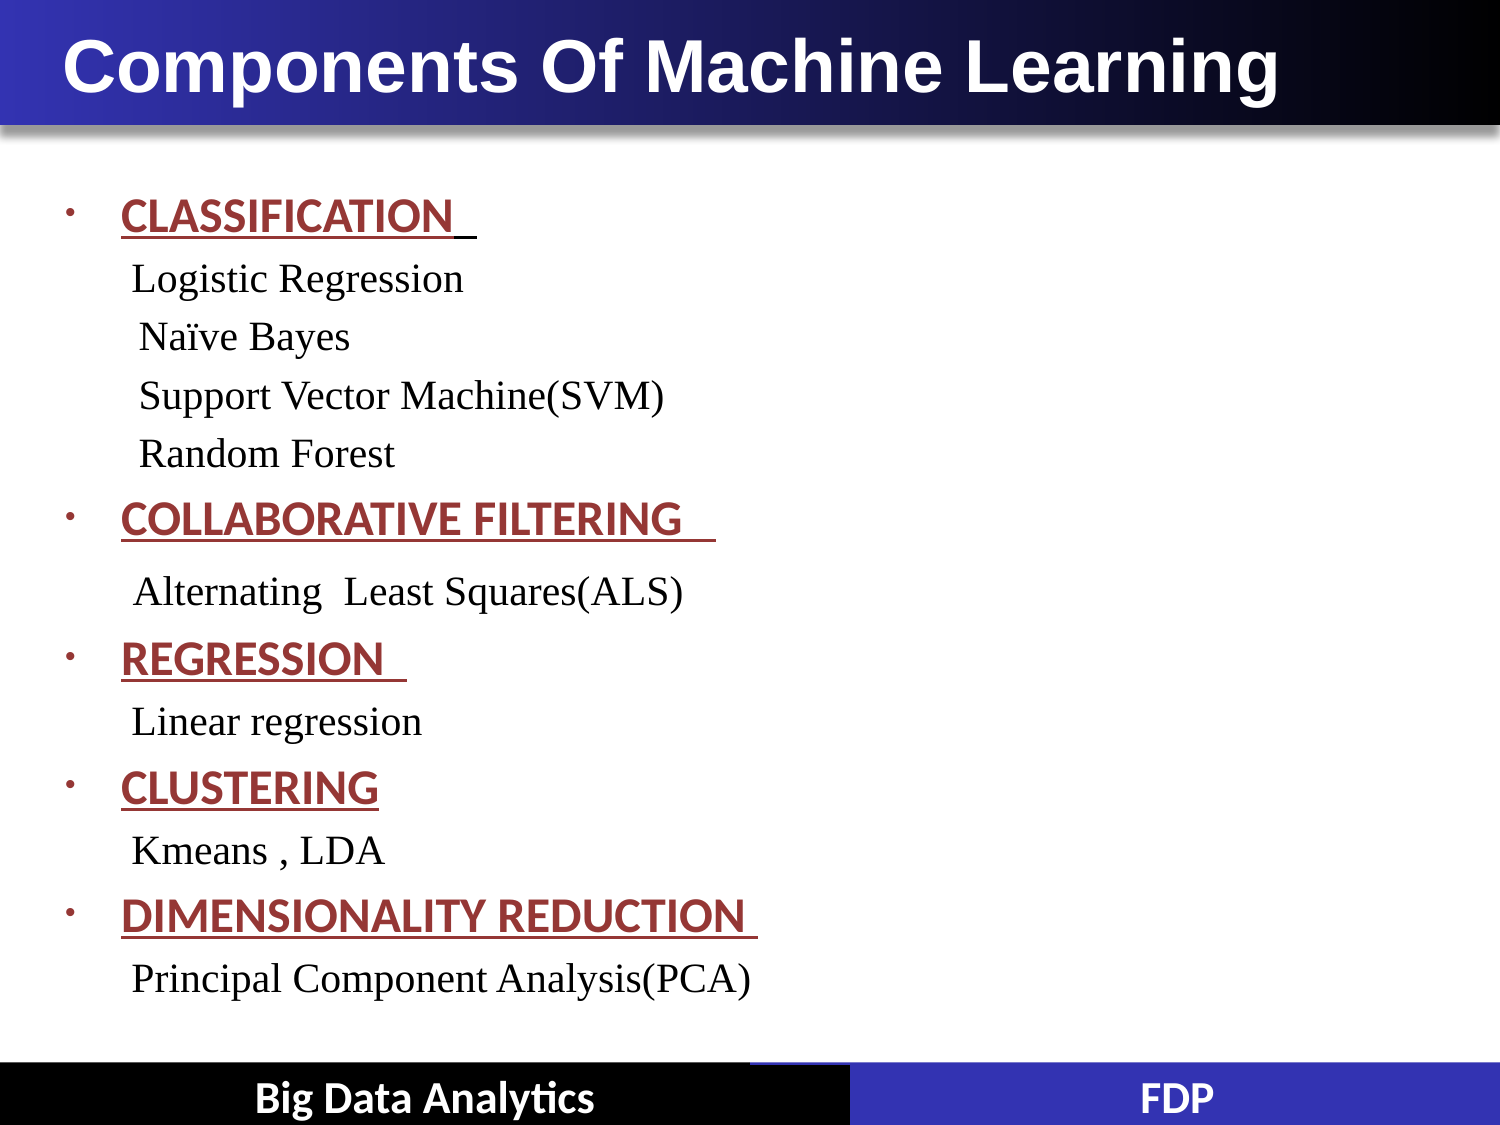

# Components Of Machine Learning
CLASSIFICATION
       Logistic Regression
       Naïve Bayes
       Support Vector Machine(SVM)
       Random Forest
COLLABORATIVE FILTERING
      Alternating  Least Squares(ALS)
REGRESSION
       Linear regression
CLUSTERING
       Kmeans , LDA
DIMENSIONALITY REDUCTION
       Principal Component Analysis(PCA)

Big Data Analytics
FDP